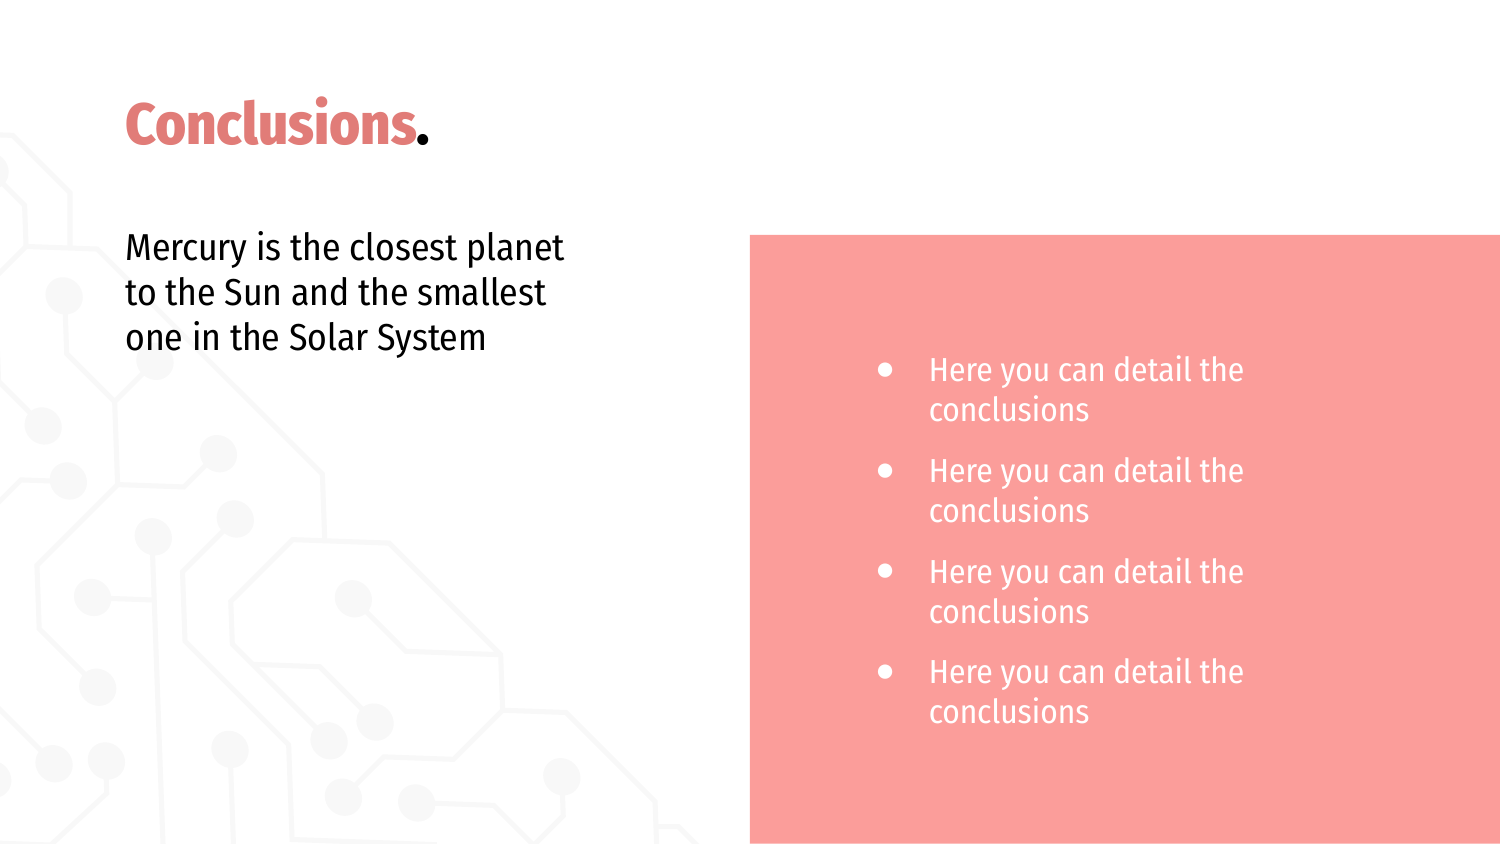

# Conclusions.
Mercury is the closest planet to the Sun and the smallest one in the Solar System
Here you can detail the conclusions
Here you can detail the conclusions
Here you can detail the conclusions
Here you can detail the conclusions